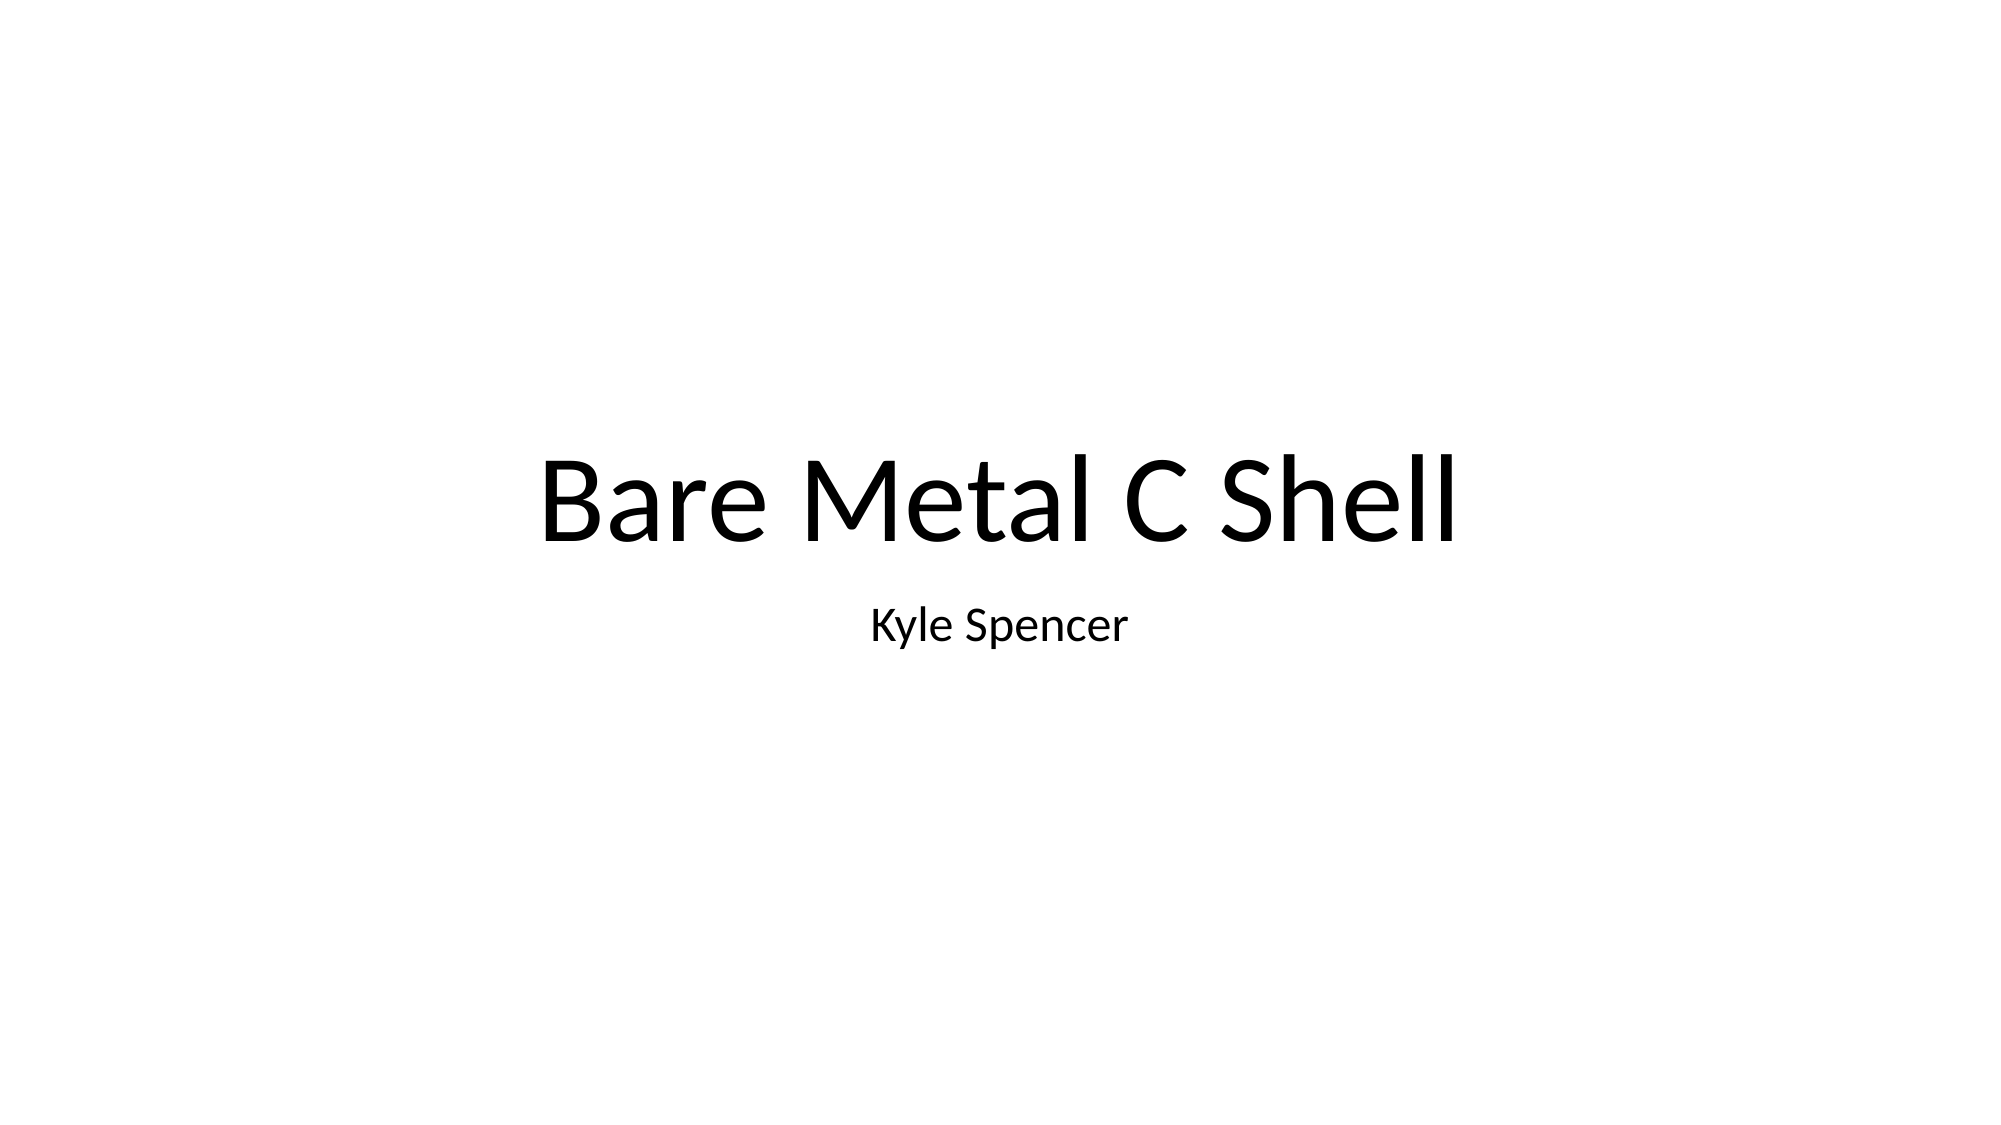

# Bare Metal C Shell
Kyle Spencer